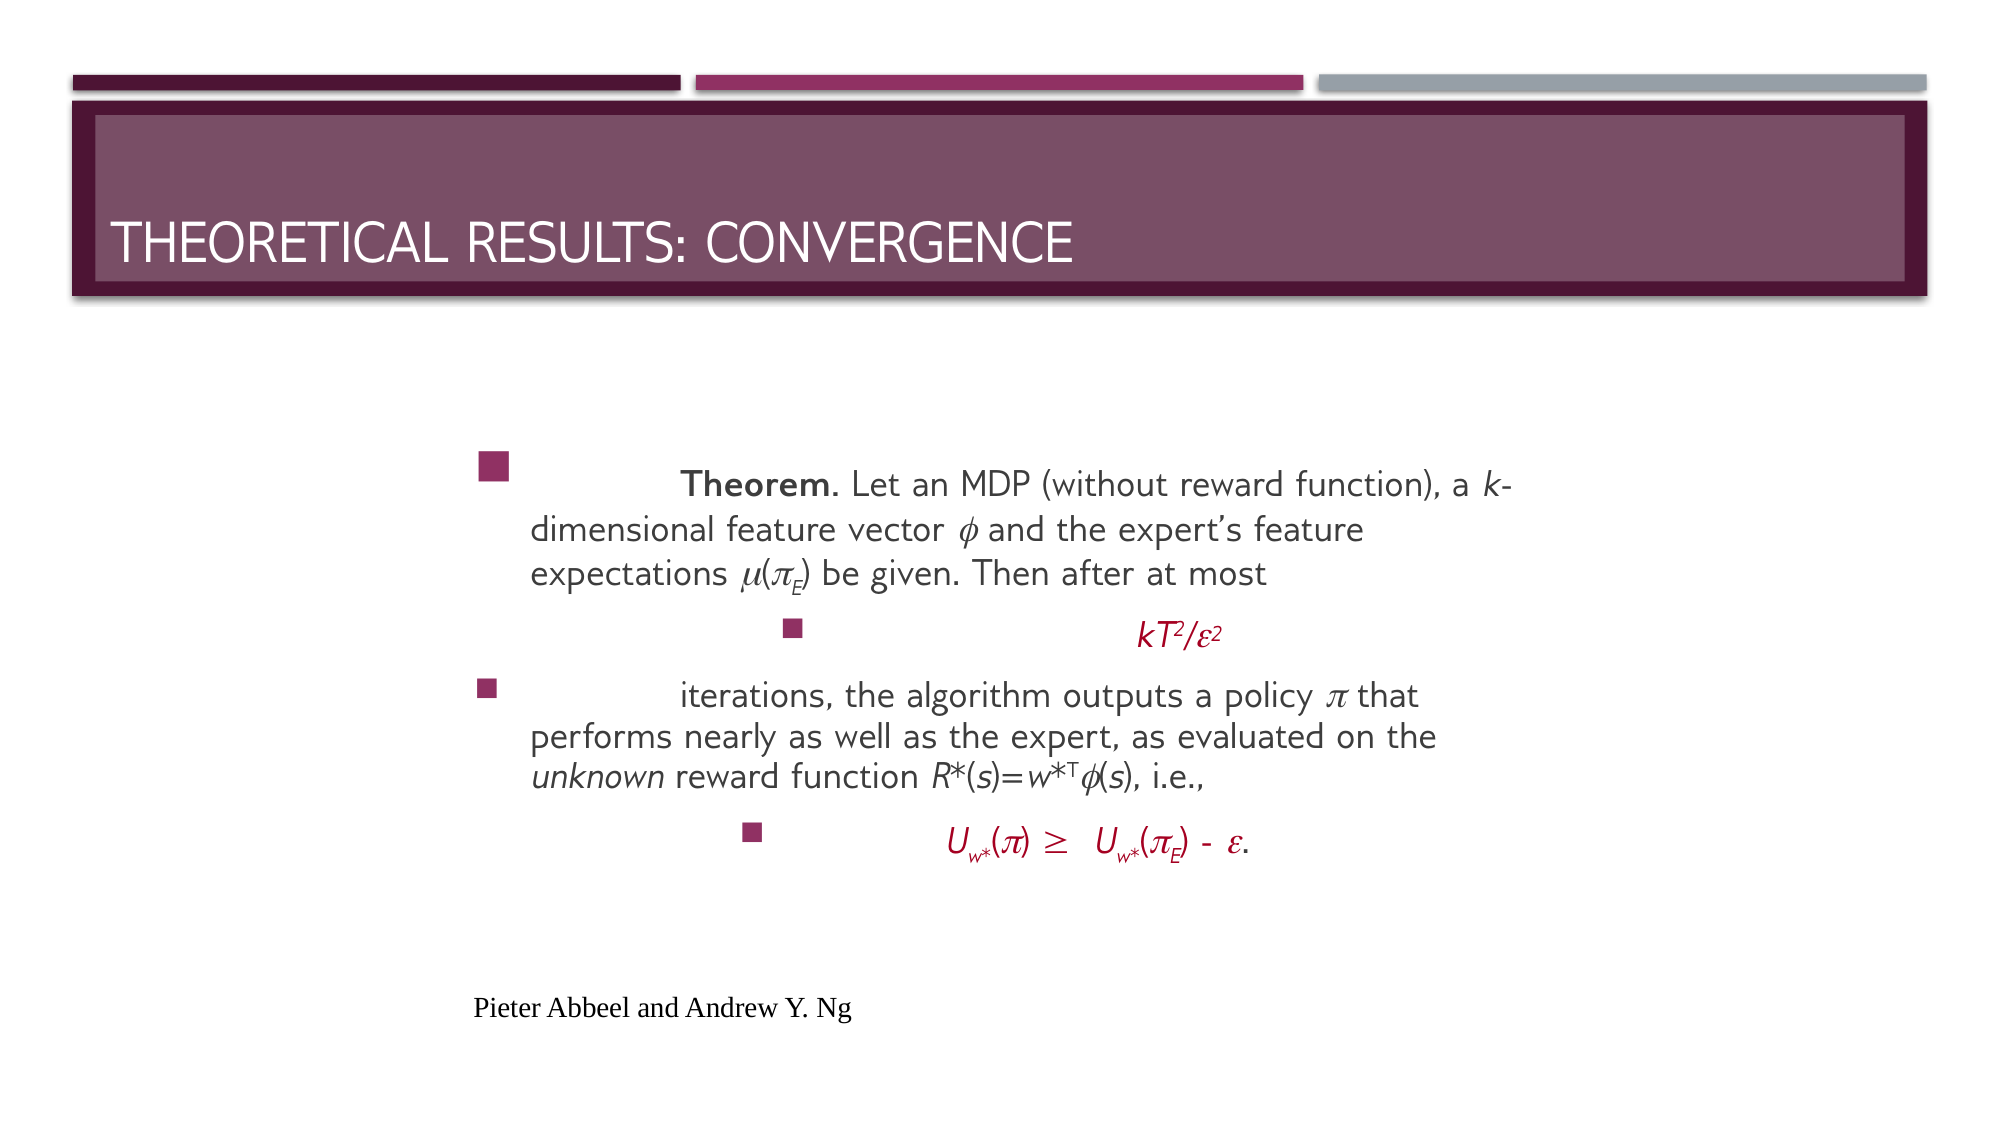

# Theoretical Results: Convergence
	Theorem. Let an MDP (without reward function), a k-dimensional feature vector φ and the expert’s feature expectations μ(πE) be given. Then after at most
		kT2/ε2
	iterations, the algorithm outputs a policy π that performs nearly as well as the expert, as evaluated on the unknown reward function R*(s)=w*Tφ(s), i.e.,
	Uw*(π) ≥  Uw*(πE) - ε.
Pieter Abbeel and Andrew Y. Ng